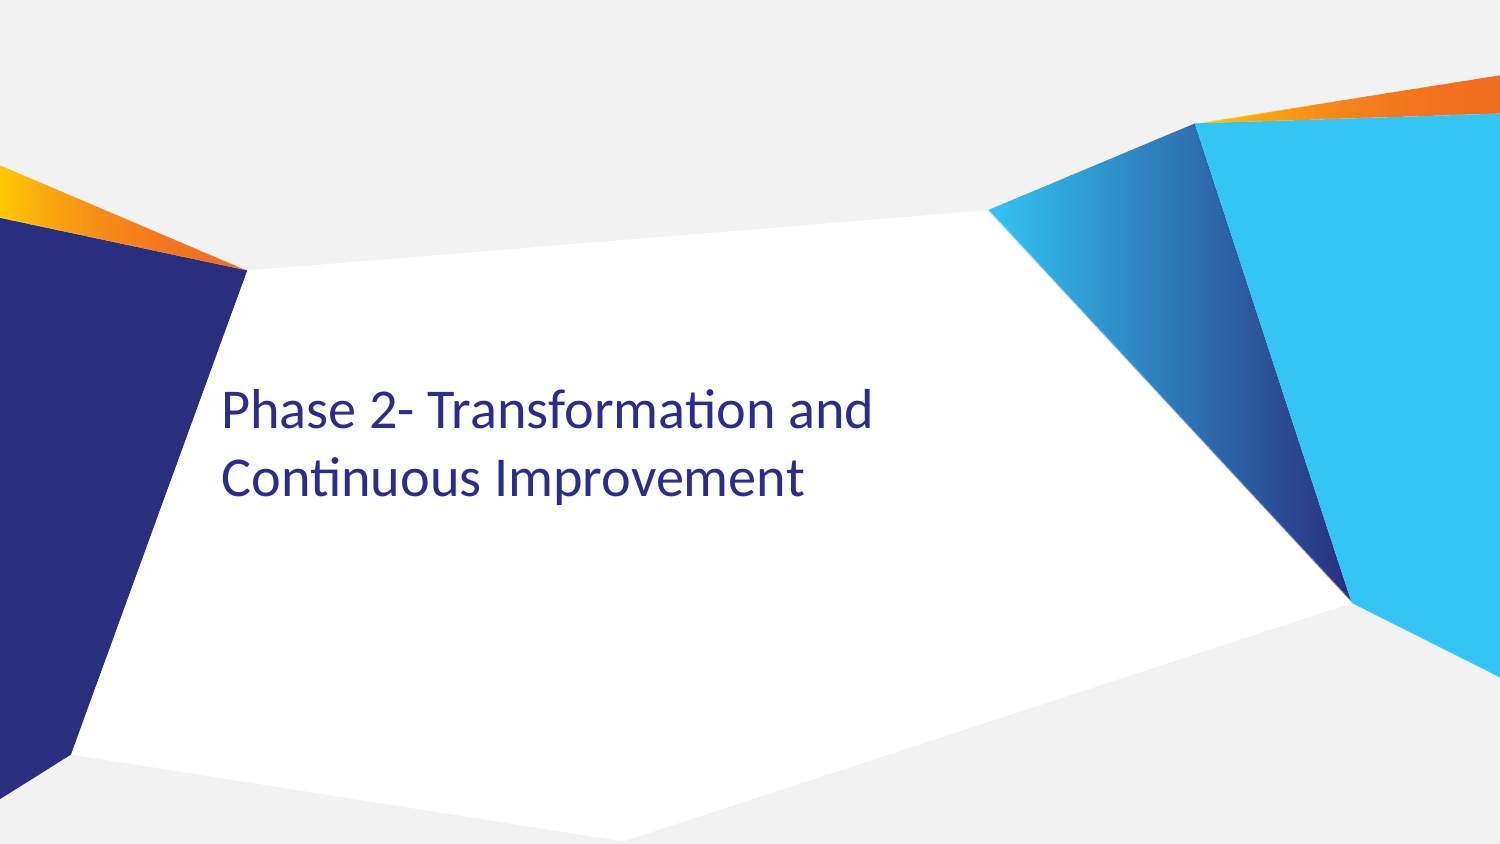

# Phase 2- Transformation and Continuous Improvement